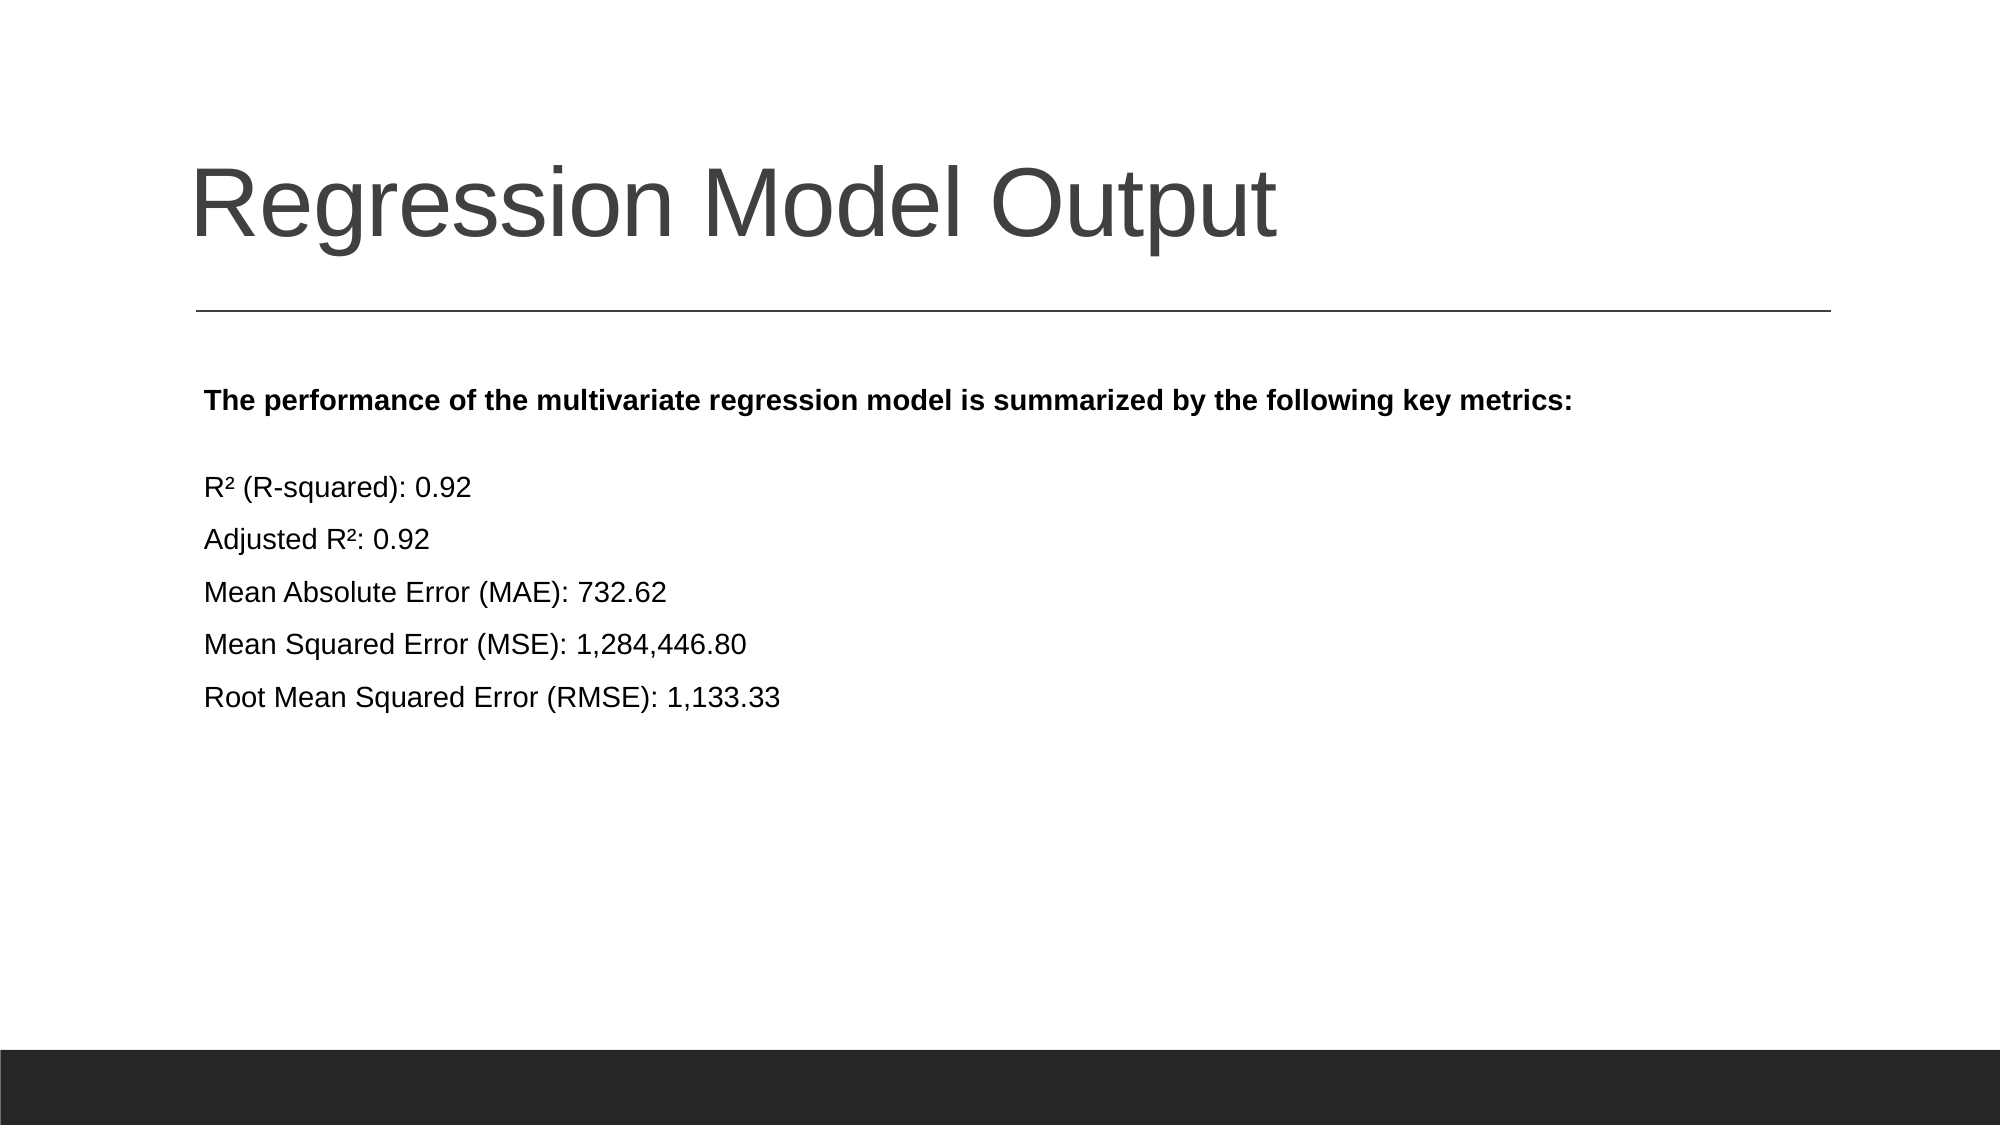

# Regression Model Output
The performance of the multivariate regression model is summarized by the following key metrics:

R² (R-squared): 0.92
Adjusted R²: 0.92
Mean Absolute Error (MAE): 732.62
Mean Squared Error (MSE): 1,284,446.80
Root Mean Squared Error (RMSE): 1,133.33